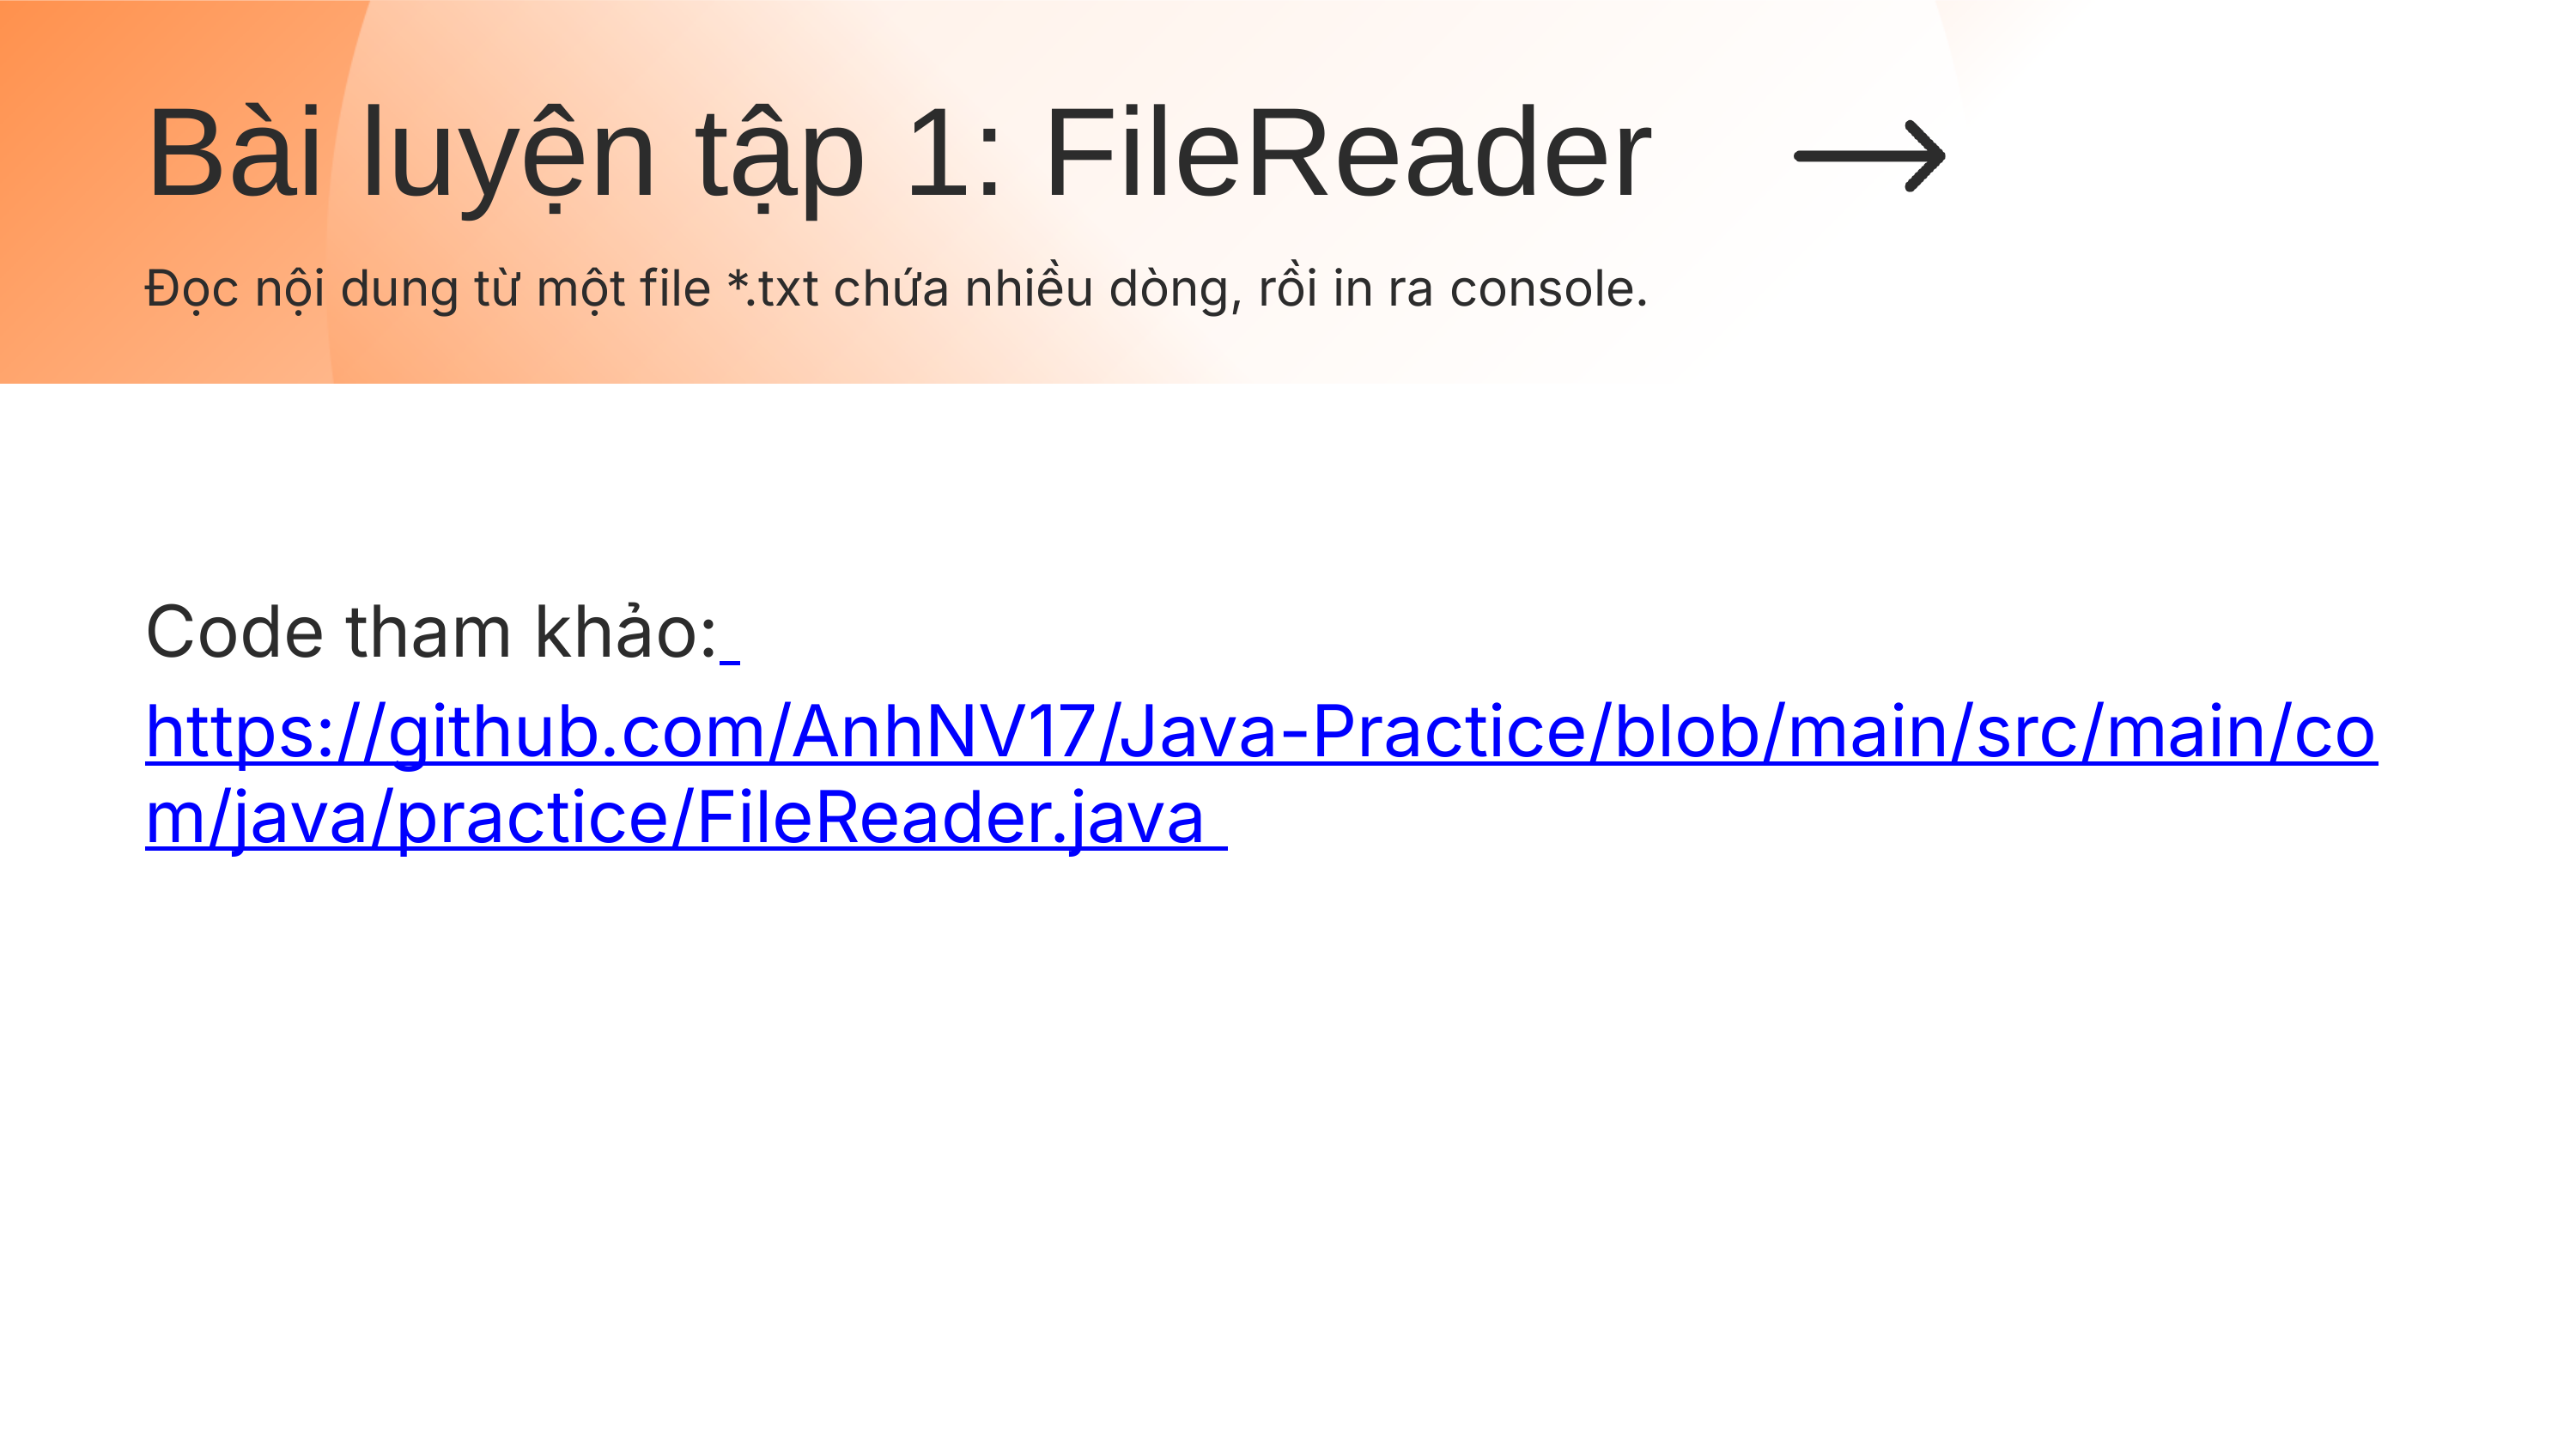

Bài luyện tập 1: FileReader

Đọc nội dung từ một file *.txt chứa nhiều dòng, rồi in ra console.
Code tham khảo: https://github.com/AnhNV17/Java-Practice/blob/main/src/main/com/java/practice/FileReader.java